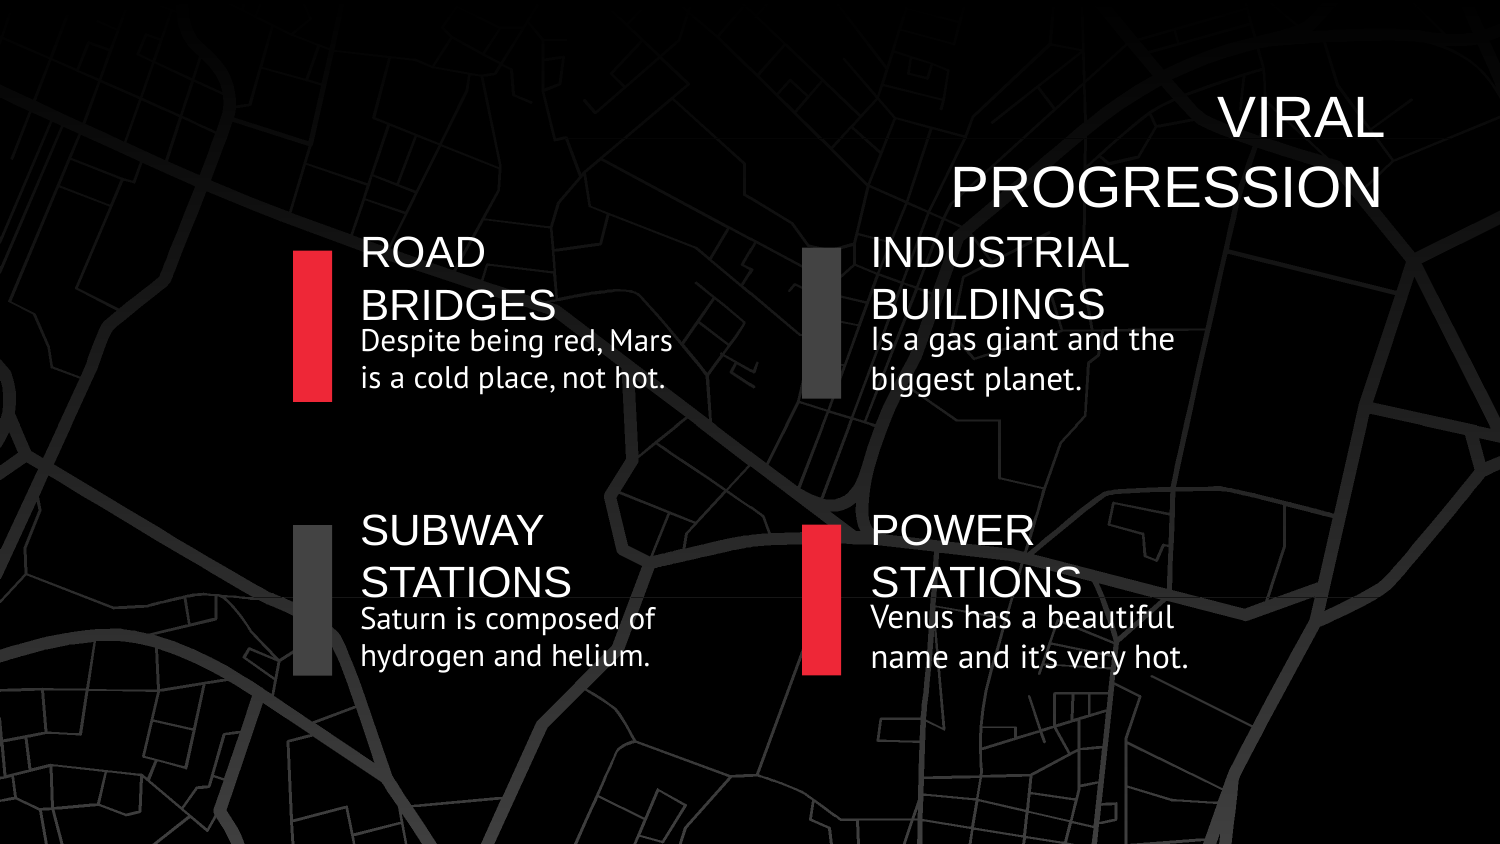

VIRAL PROGRESSION
# ROAD BRIDGES
INDUSTRIAL BUILDINGS

Is a gas giant and the biggest planet.
Despite being red, Mars is a cold place, not hot.
POWER STATIONS
SUBWAY STATIONS

Venus has a beautiful name and it’s very hot.
Saturn is composed of hydrogen and helium.